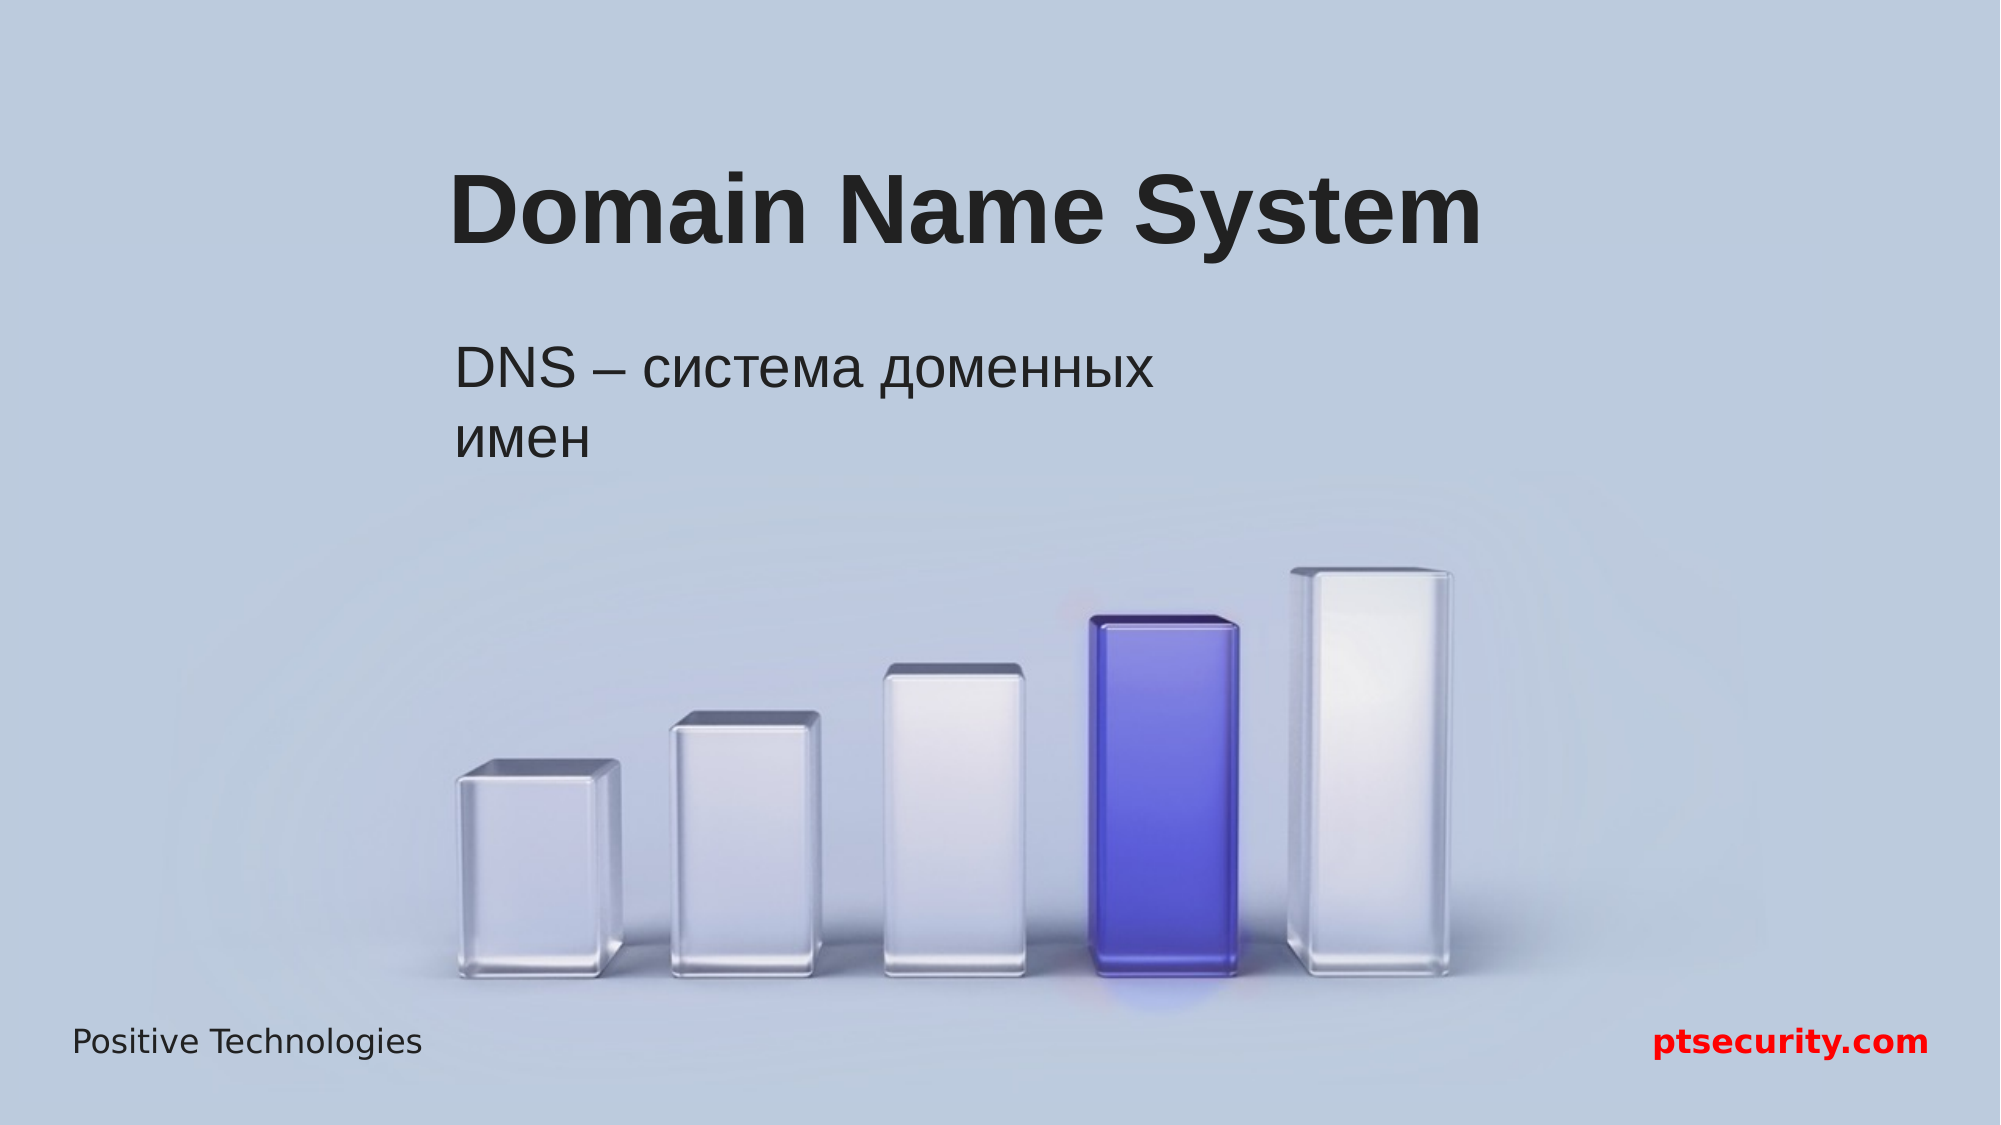

# Domain Name System
DNS – система доменных имен